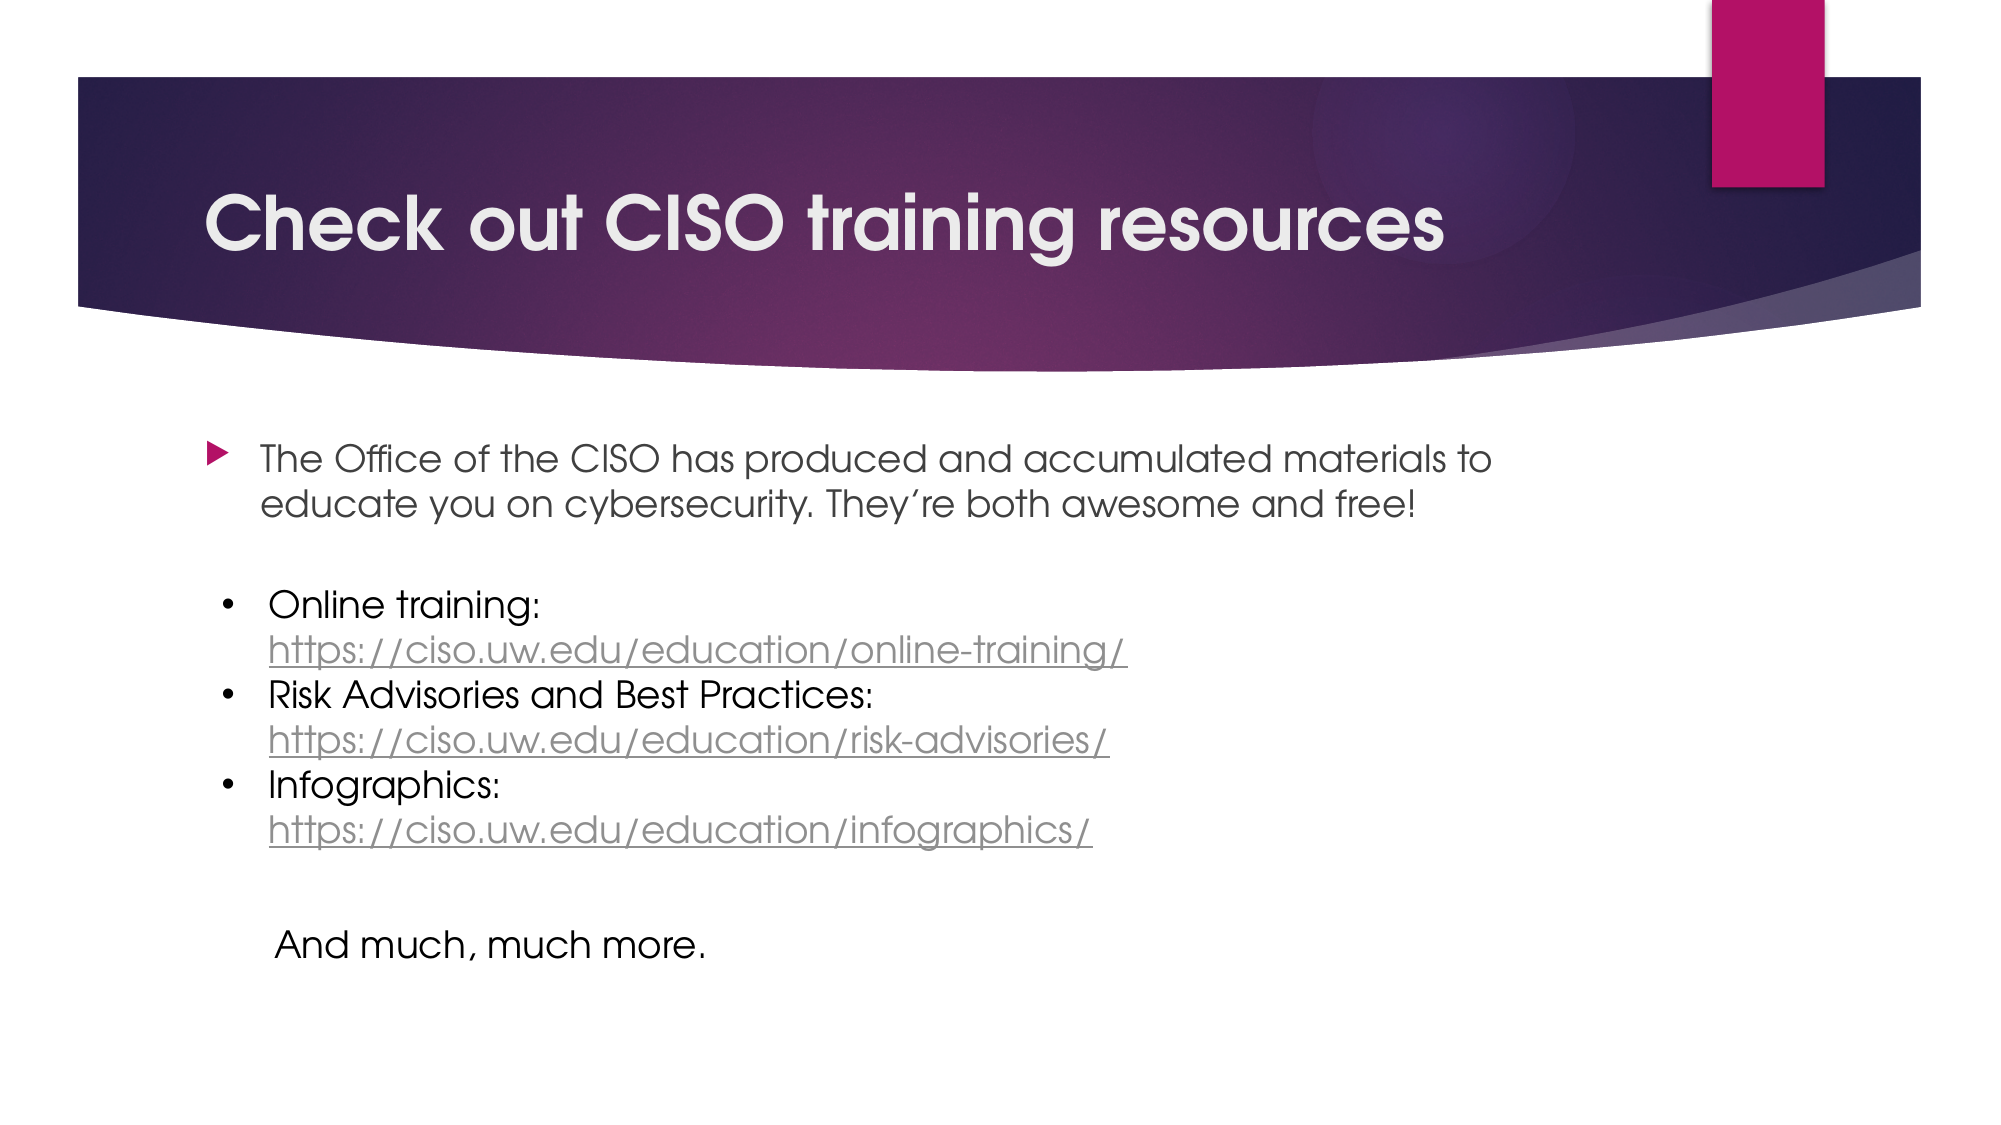

# Check out CISO training resources

The Office of the CISO has produced and accumulated materials to educate you on cybersecurity. They’re both awesome and free!
Online training:
https://ciso.uw.edu/education/online-training/
Risk Advisories and Best Practices:
https://ciso.uw.edu/education/risk-advisories/
Infographics:
https://ciso.uw.edu/education/infographics/

     And much, much more.